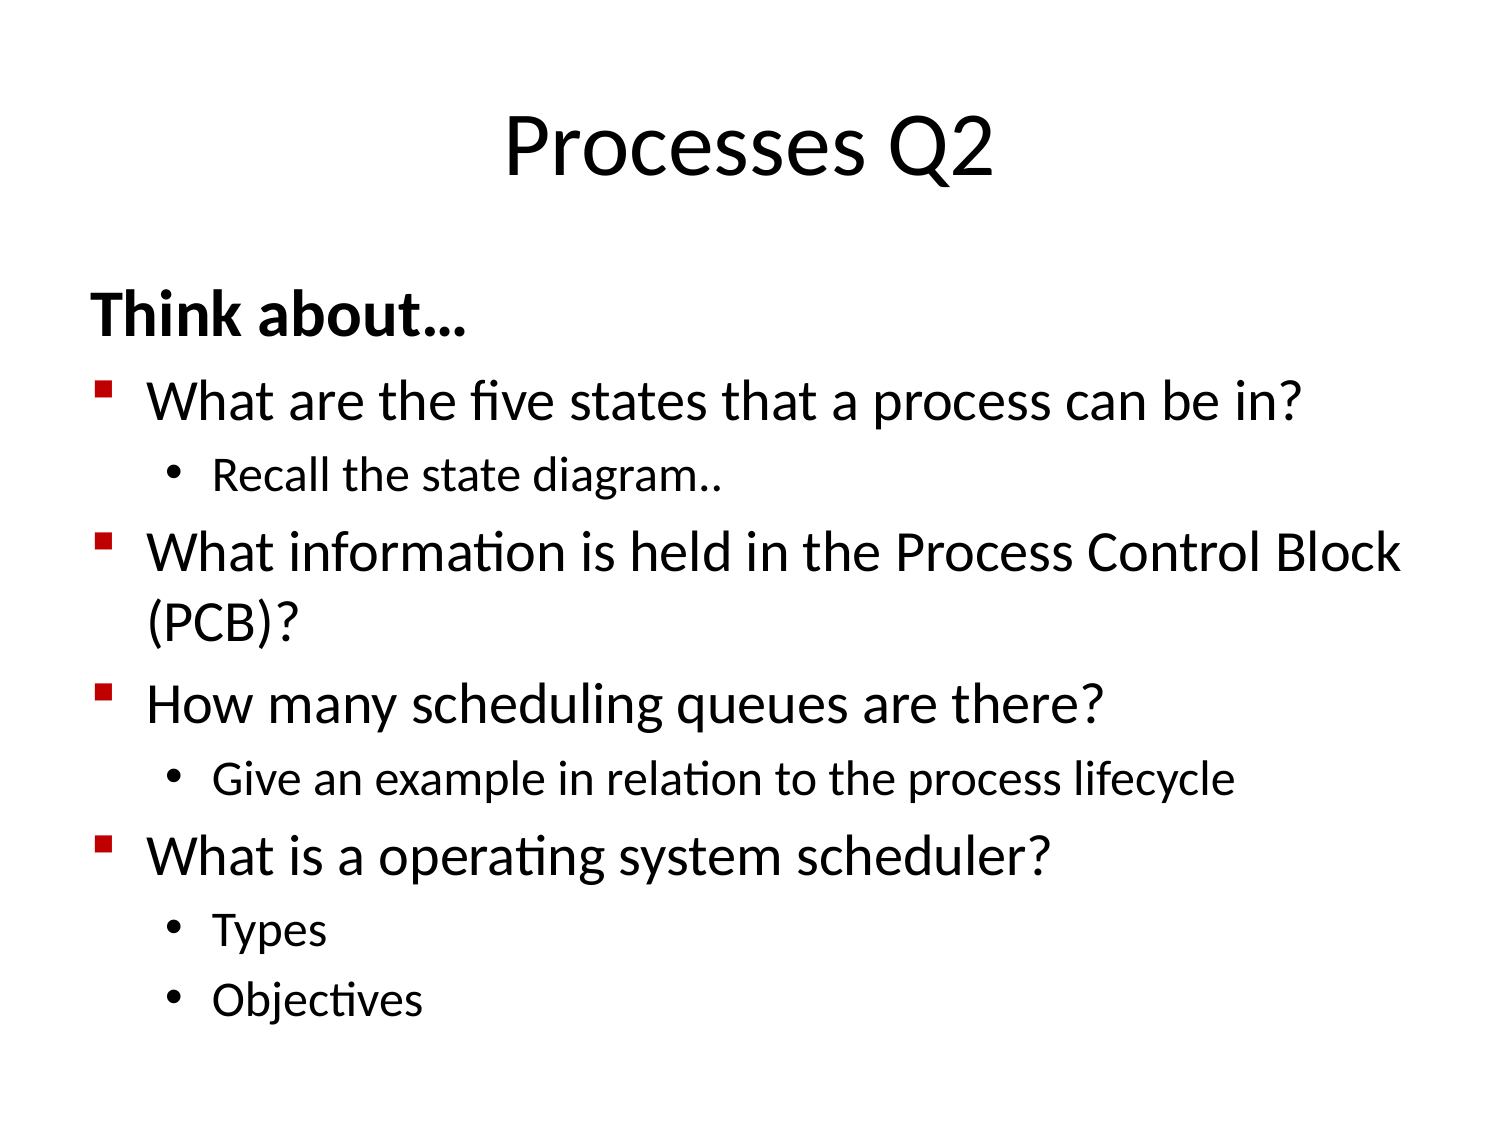

# Processes Q2
Think about…
What are the five states that a process can be in?
Recall the state diagram..
What information is held in the Process Control Block (PCB)?
How many scheduling queues are there?
Give an example in relation to the process lifecycle
What is a operating system scheduler?
Types
Objectives